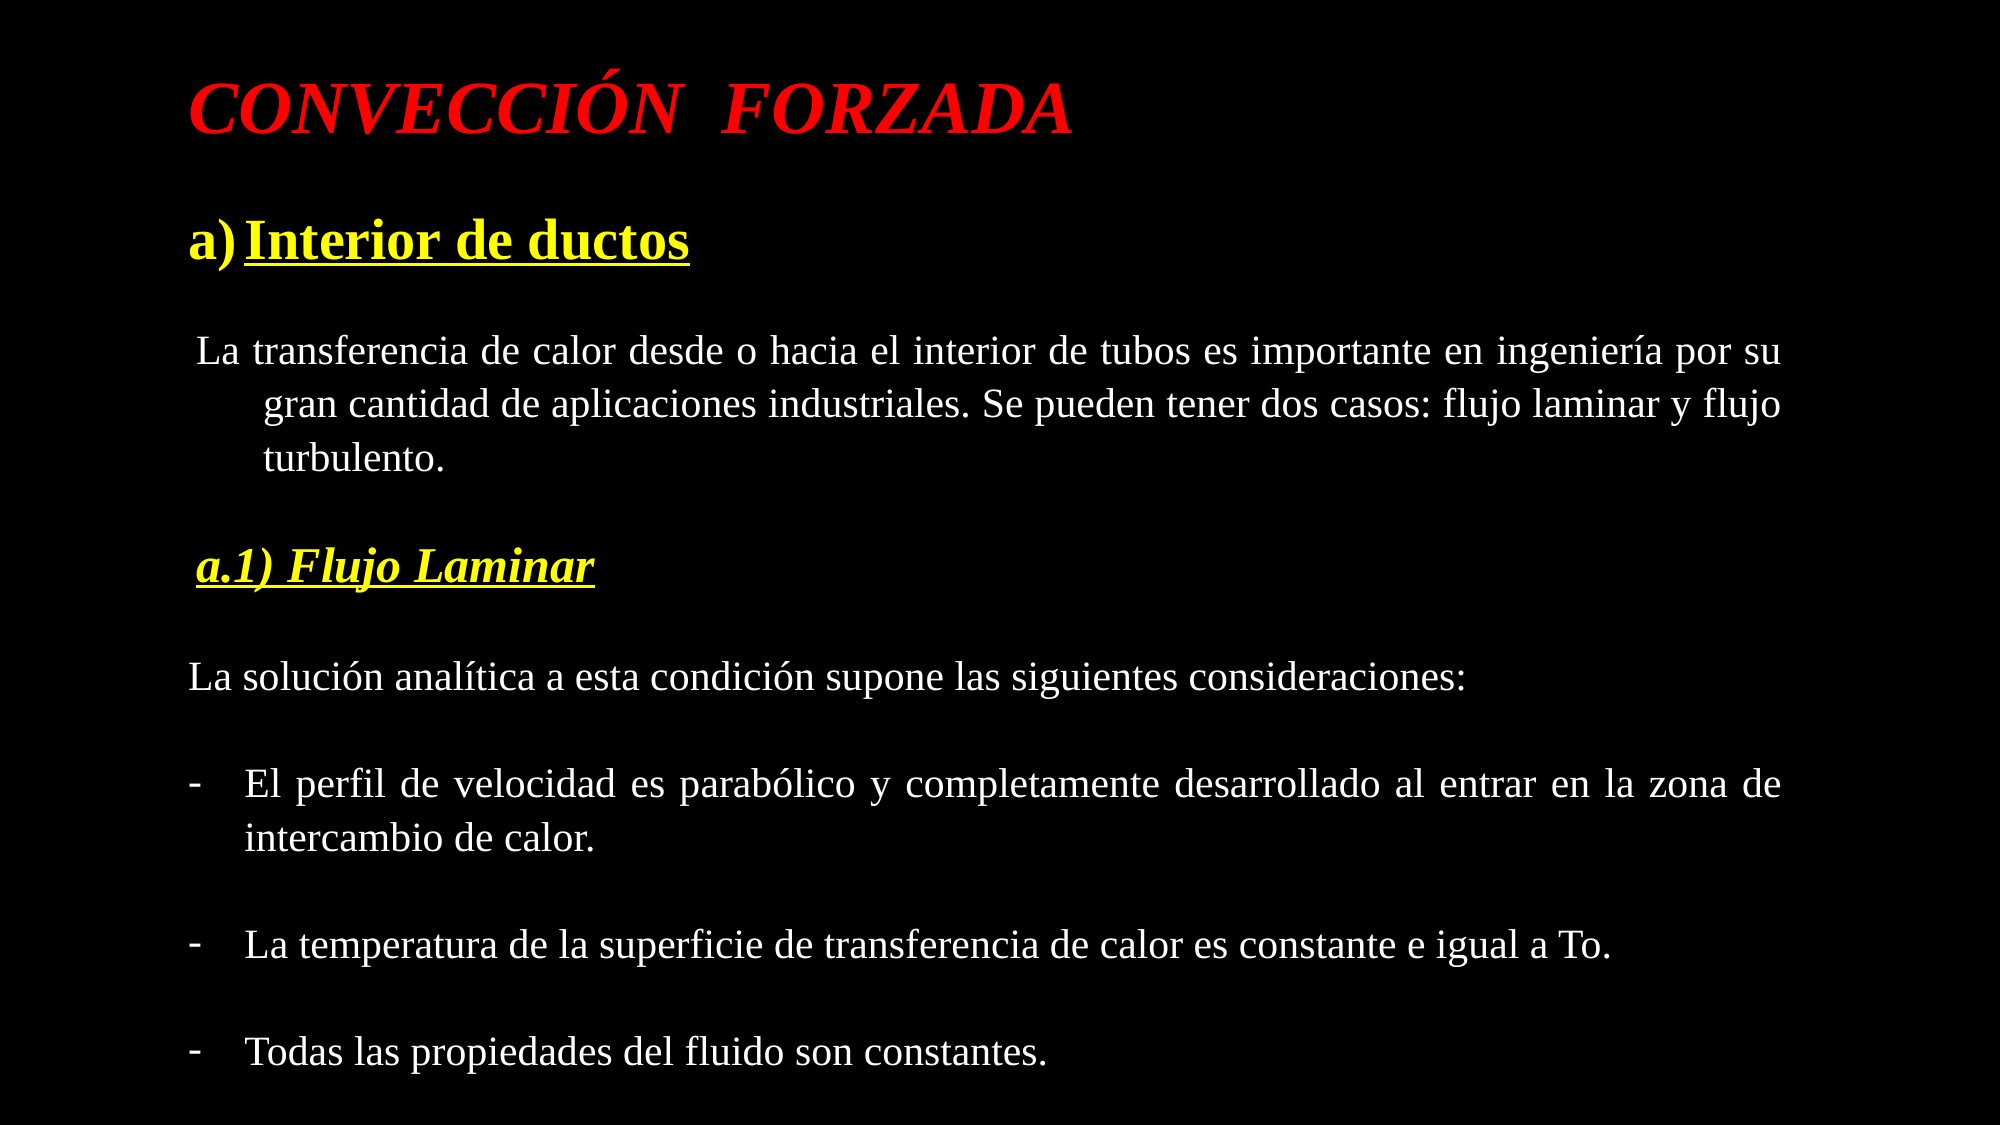

CONVECCIÓN  FORZADA

Interior de ductos

La transferencia de calor desde o hacia el interior de tubos es importante en ingeniería por su gran cantidad de aplicaciones industriales. Se pueden tener dos casos: flujo laminar y flujo turbulento.

a.1) Flujo Laminar

La solución analítica a esta condición supone las siguientes consideraciones:

El perfil de velocidad es parabólico y completamente desarrollado al entrar en la zona de intercambio de calor.

La temperatura de la superficie de transferencia de calor es constante e igual a To.

Todas las propiedades del fluido son constantes.